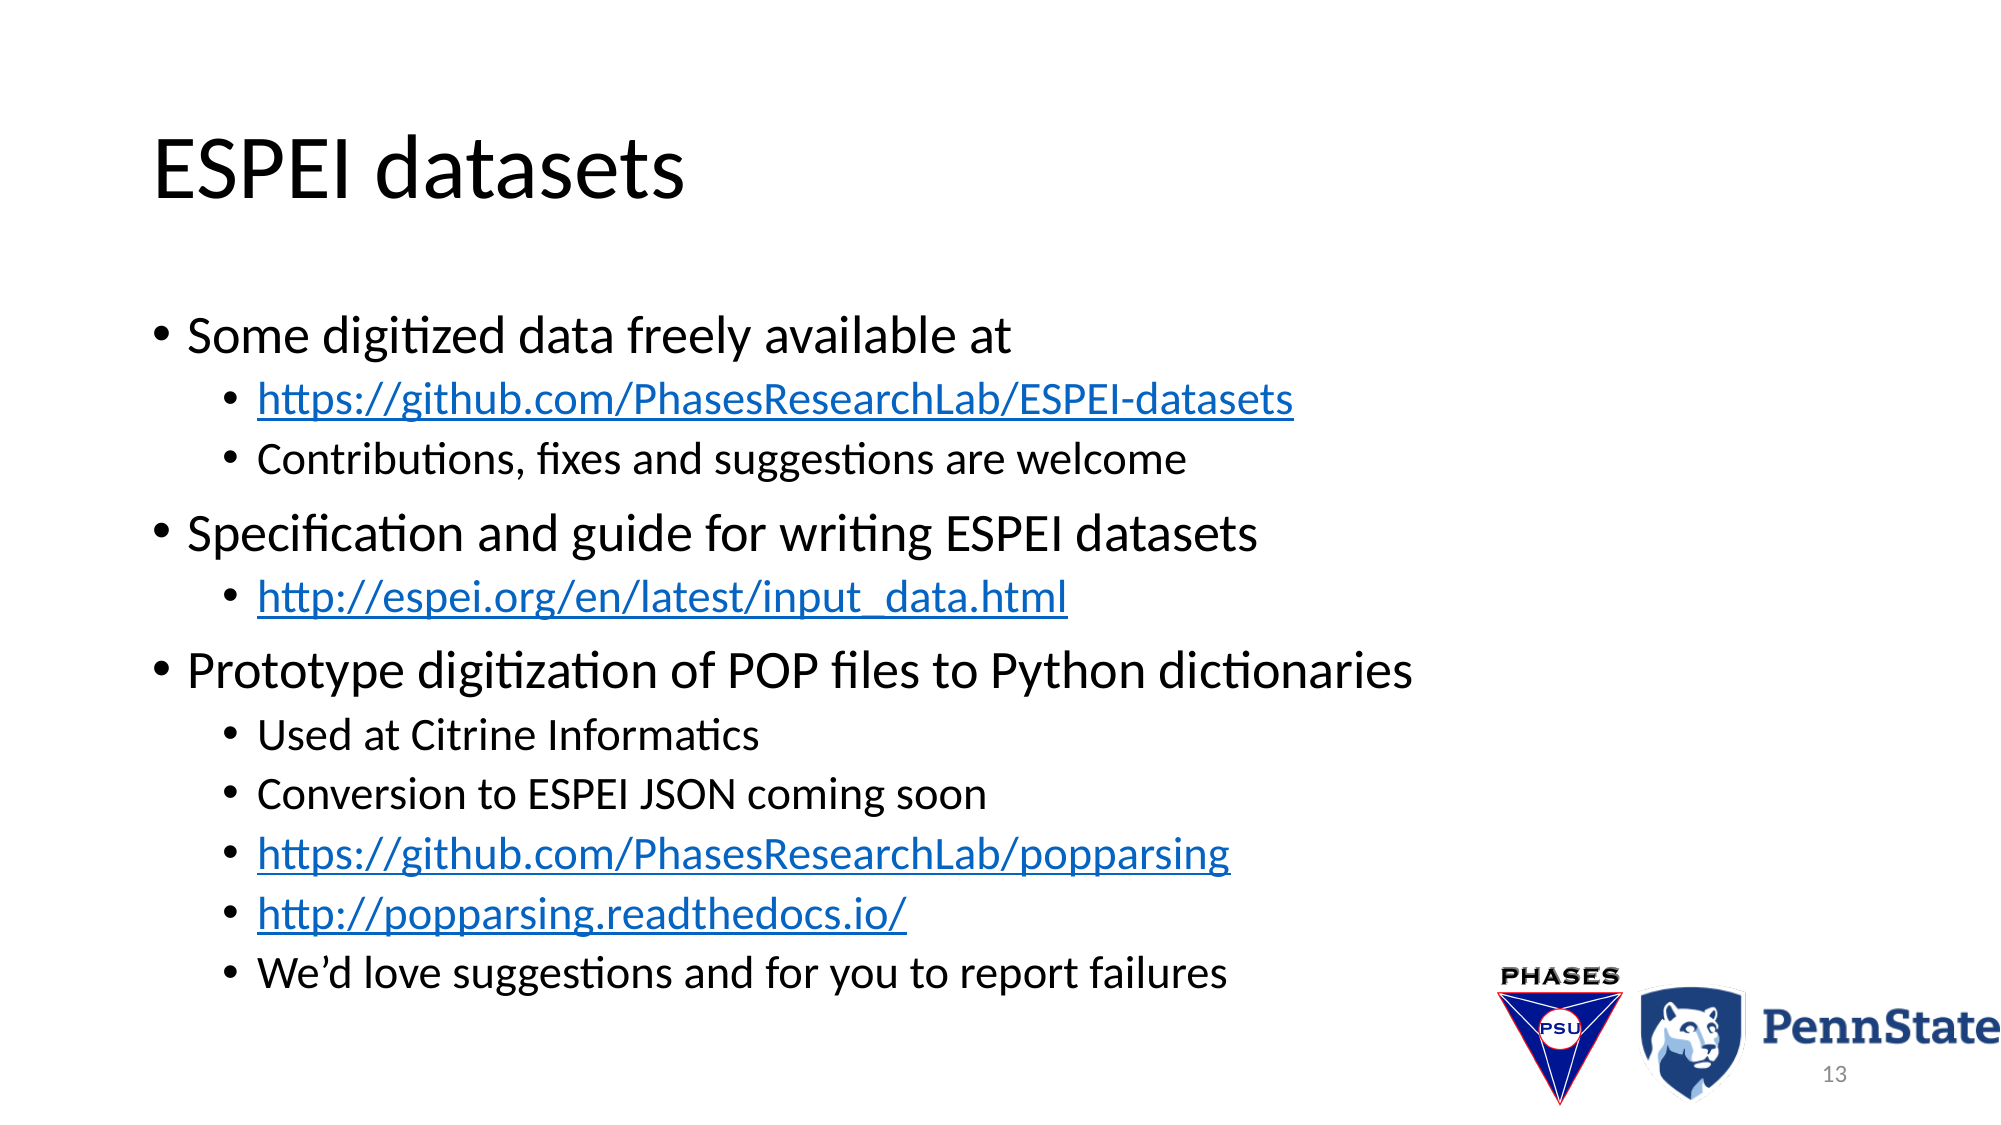

# ESPEI datasets
Some digitized data freely available at
https://github.com/PhasesResearchLab/ESPEI-datasets
Contributions, fixes and suggestions are welcome
Specification and guide for writing ESPEI datasets
http://espei.org/en/latest/input_data.html
Prototype digitization of POP files to Python dictionaries
Used at Citrine Informatics
Conversion to ESPEI JSON coming soon
https://github.com/PhasesResearchLab/popparsing
http://popparsing.readthedocs.io/
We’d love suggestions and for you to report failures

13